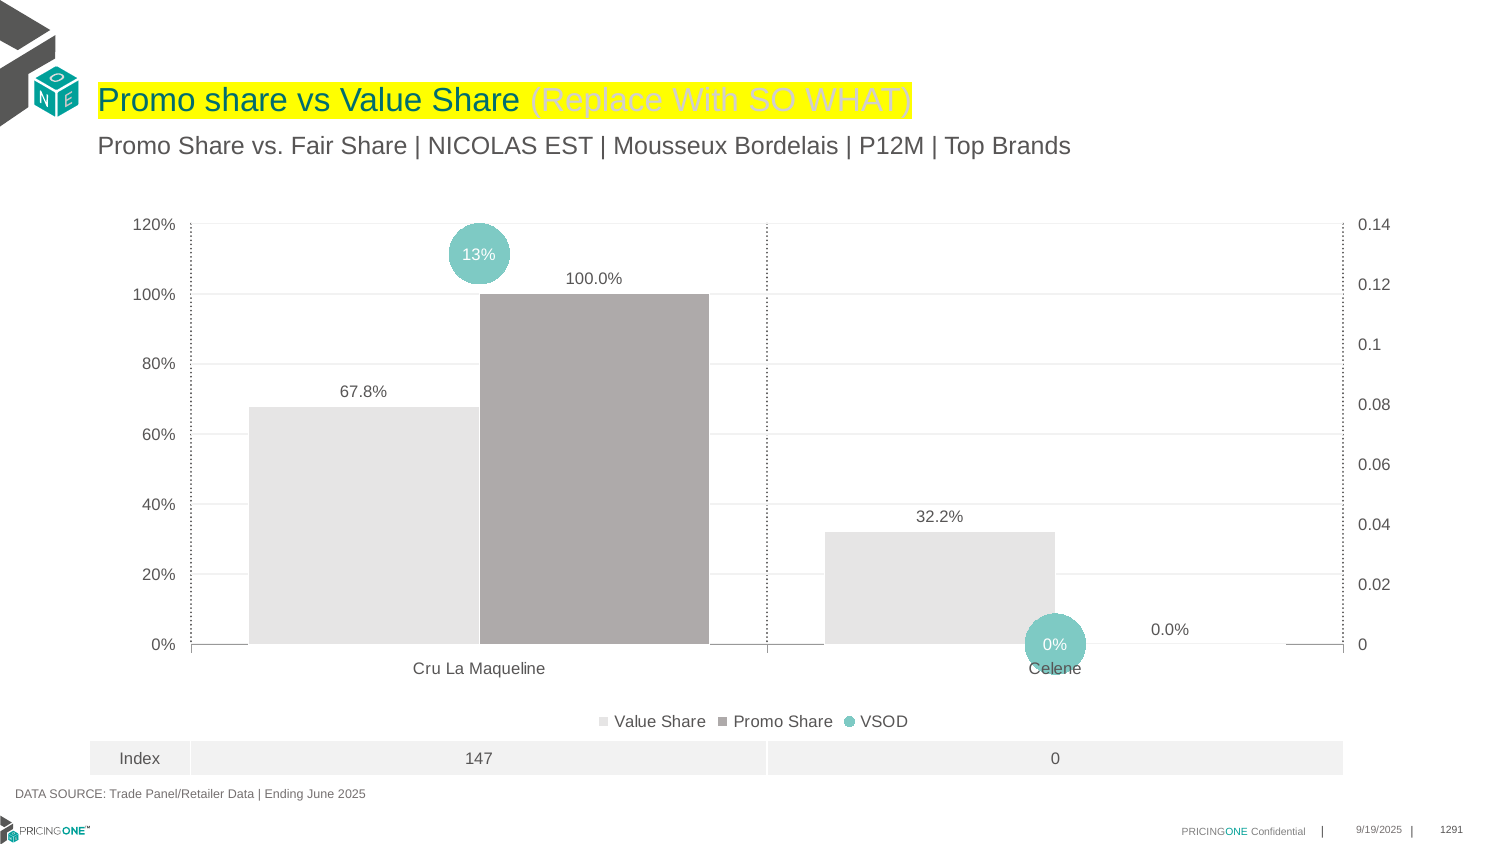

# Promo share vs Value Share (Replace With SO WHAT)
Promo Share vs. Fair Share | NICOLAS EST | Mousseux Bordelais | P12M | Top Brands

### Chart

| Category | Value Share | Promo Share | VSOD |
|---|---|---|---|
| Cru La Maqueline | 0.6782655246252677 | 1.0 | 0.13 |
| Celene | 0.3217344753747323 | 0.0 | 0.0 |
| Index | 147 | 0 |
| --- | --- | --- |
DATA SOURCE: Trade Panel/Retailer Data | Ending June 2025

9/19/2025
1291